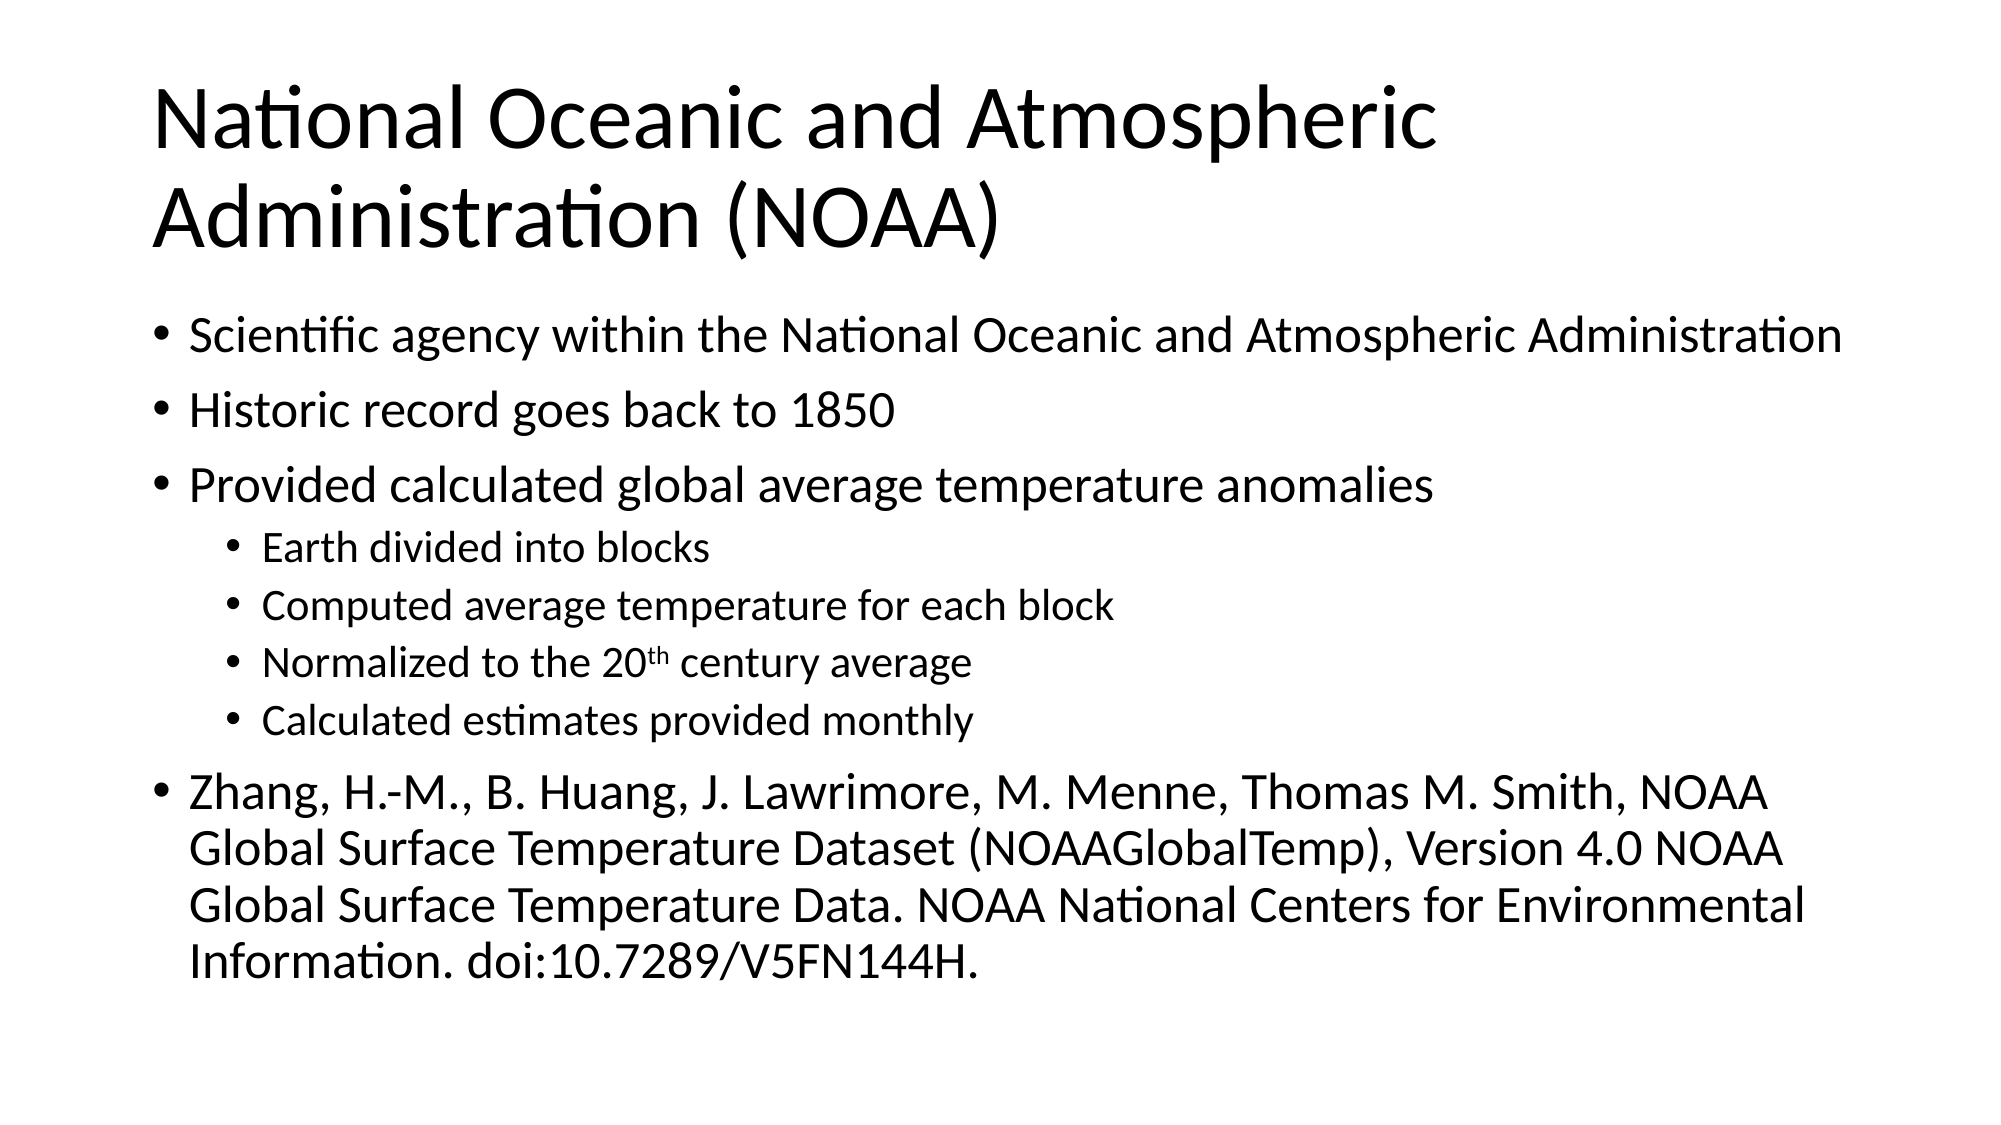

# National Oceanic and Atmospheric Administration (NOAA)
Scientific agency within the National Oceanic and Atmospheric Administration
Historic record goes back to 1850
Provided calculated global average temperature anomalies
Earth divided into blocks
Computed average temperature for each block
Normalized to the 20th century average
Calculated estimates provided monthly
Zhang, H.-M., B. Huang, J. Lawrimore, M. Menne, Thomas M. Smith, NOAA Global Surface Temperature Dataset (NOAAGlobalTemp), Version 4.0 NOAA Global Surface Temperature Data. NOAA National Centers for Environmental Information. doi:10.7289/V5FN144H.